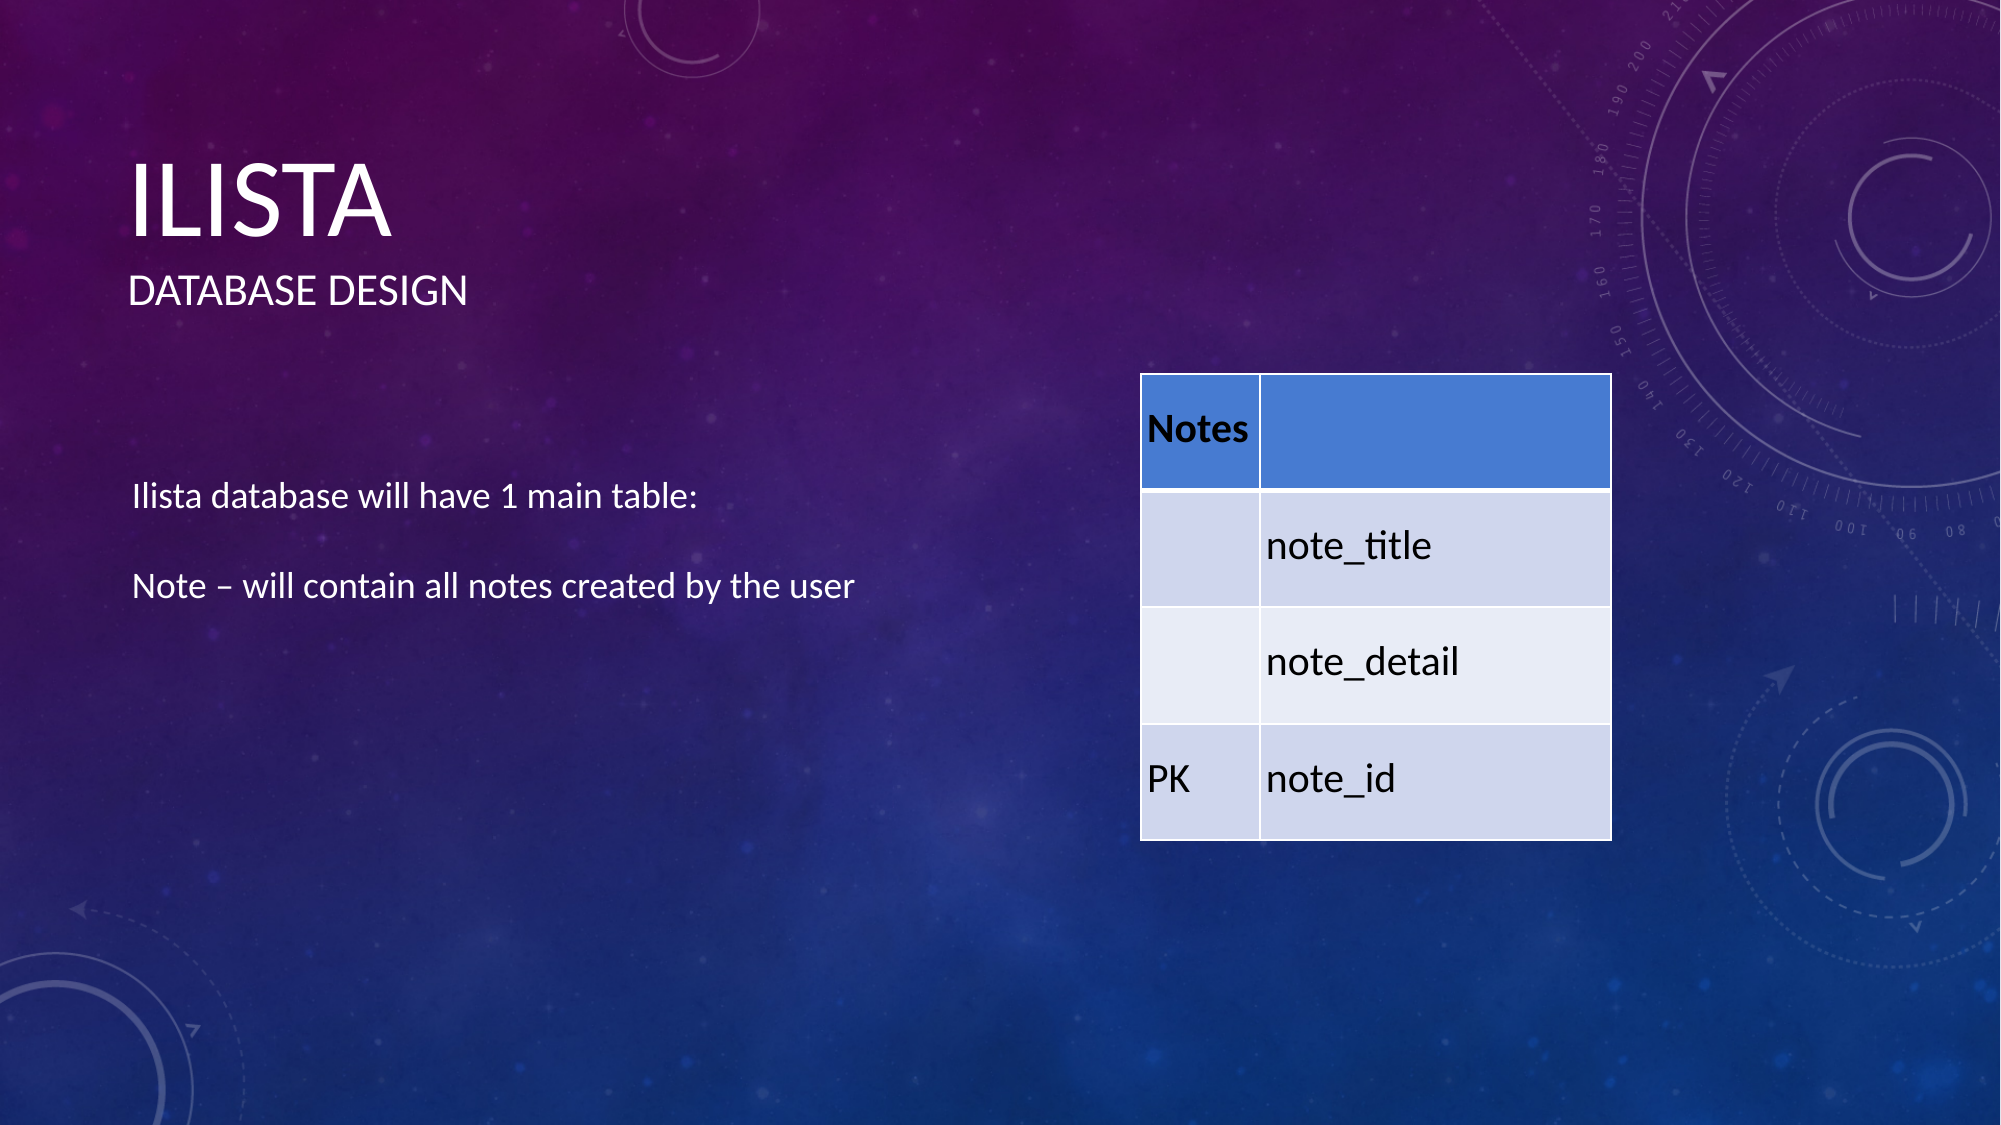

# ilista Database design
| Notes |  |
| --- | --- |
|  | note\_title |
|  | note\_detail |
| PK | note\_id |
Ilista database will have 1 main table:

Note – will contain all notes created by the user